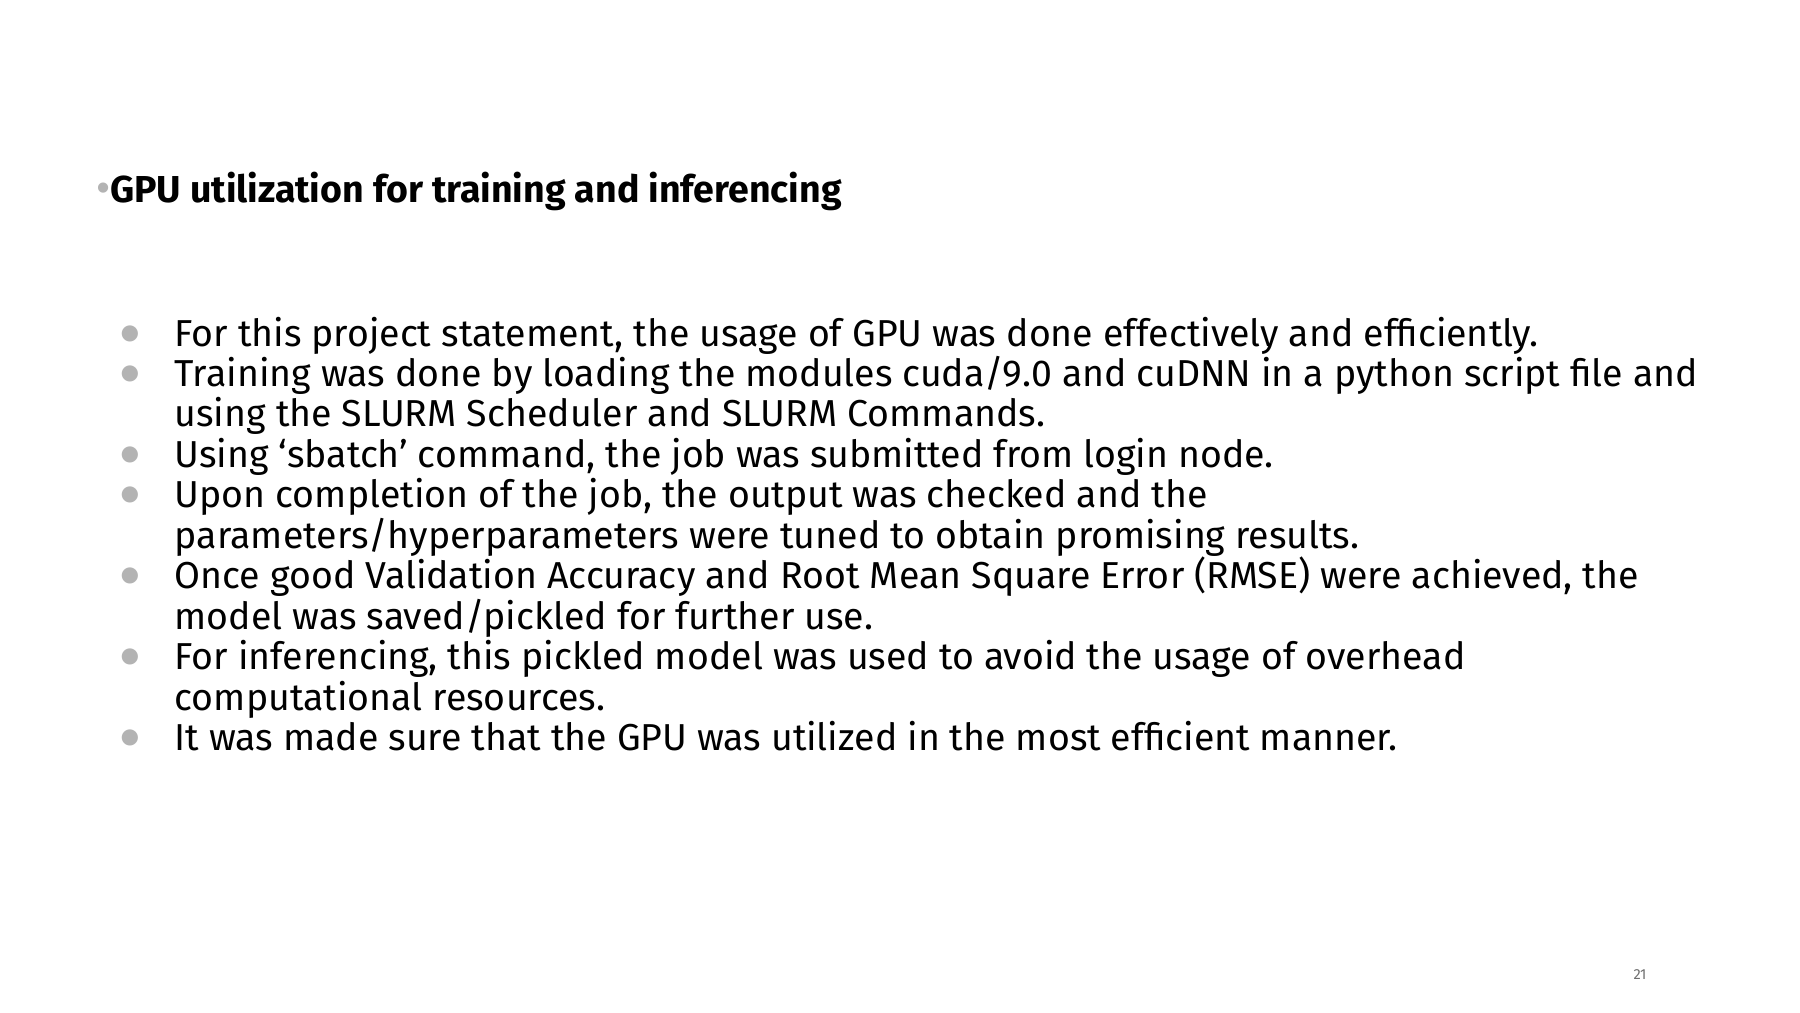

# GPU utilization for training and inferencing
For this project statement, the usage of GPU was done effectively and efficiently.
Training was done by loading the modules cuda/9.0 and cuDNN in a python script file and using the SLURM Scheduler and SLURM Commands.
Using ‘sbatch’ command, the job was submitted from login node.
Upon completion of the job, the output was checked and the parameters/hyperparameters were tuned to obtain promising results.
Once good Validation Accuracy and Root Mean Square Error (RMSE) were achieved, the model was saved/pickled for further use.
For inferencing, this pickled model was used to avoid the usage of overhead computational resources.
It was made sure that the GPU was utilized in the most efficient manner.